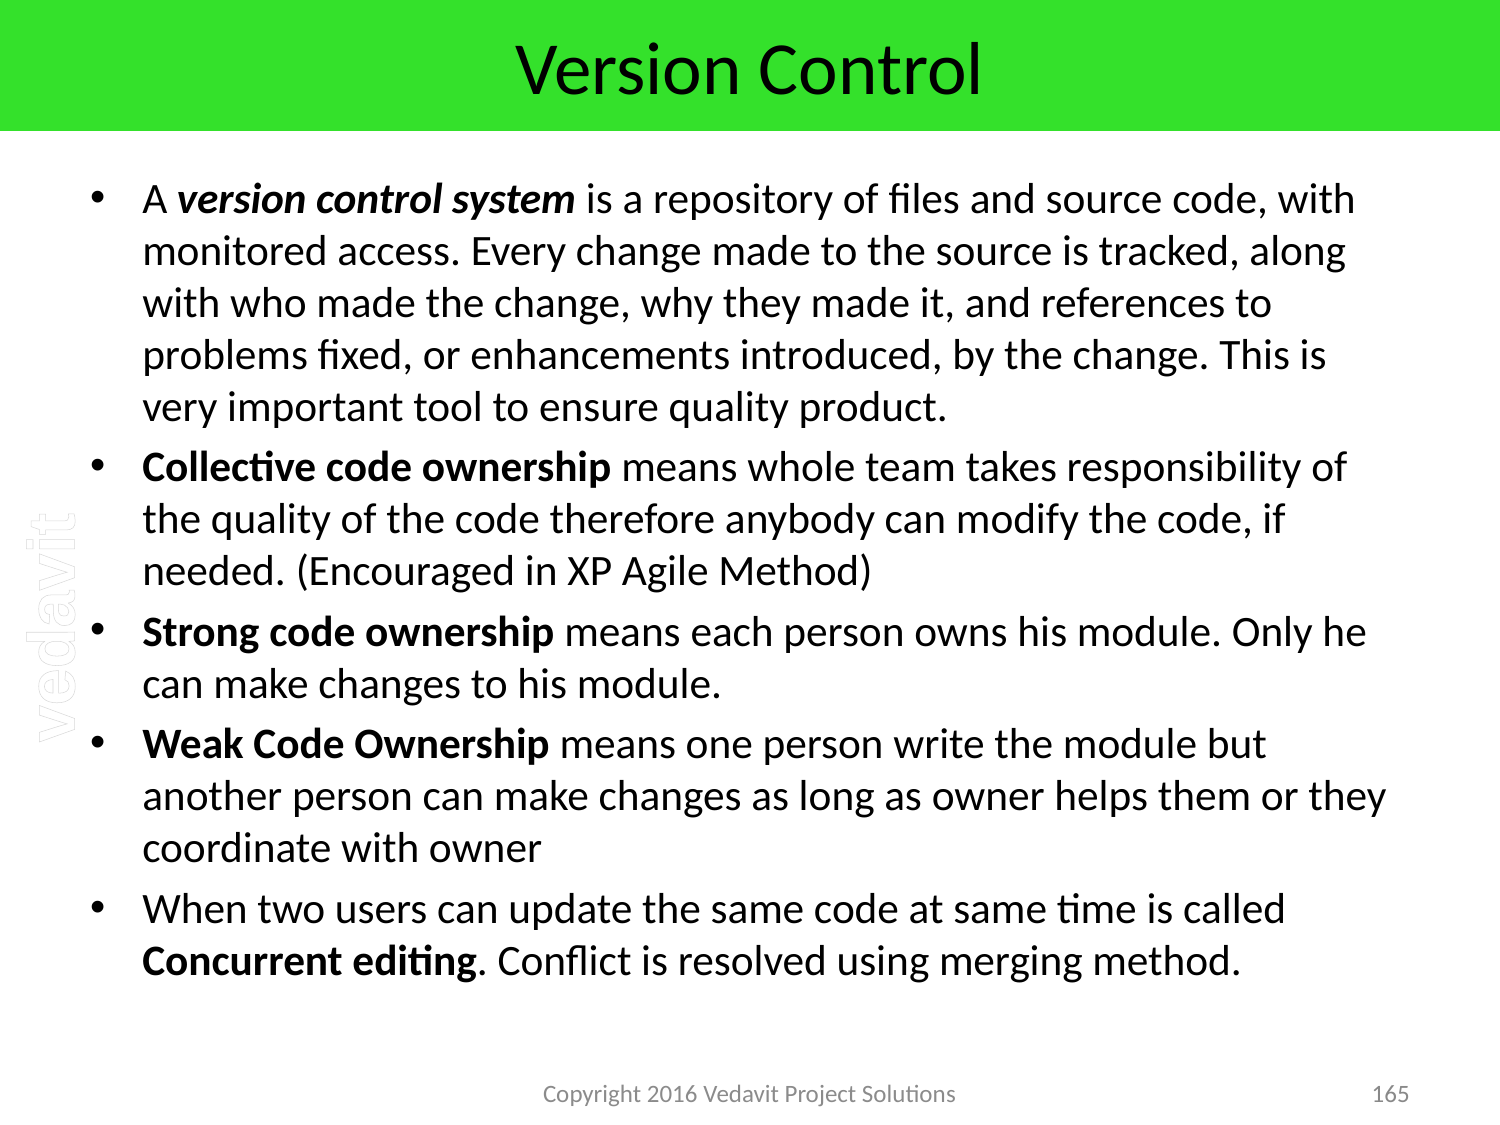

# Version Control
A version control system is a repository of files and source code, with monitored access. Every change made to the source is tracked, along with who made the change, why they made it, and references to problems fixed, or enhancements introduced, by the change. This is very important tool to ensure quality product.
Collective code ownership means whole team takes responsibility of the quality of the code therefore anybody can modify the code, if needed. (Encouraged in XP Agile Method)
Strong code ownership means each person owns his module. Only he can make changes to his module.
Weak Code Ownership means one person write the module but another person can make changes as long as owner helps them or they coordinate with owner
When two users can update the same code at same time is called Concurrent editing. Conflict is resolved using merging method.
Copyright 2016 Vedavit Project Solutions
165